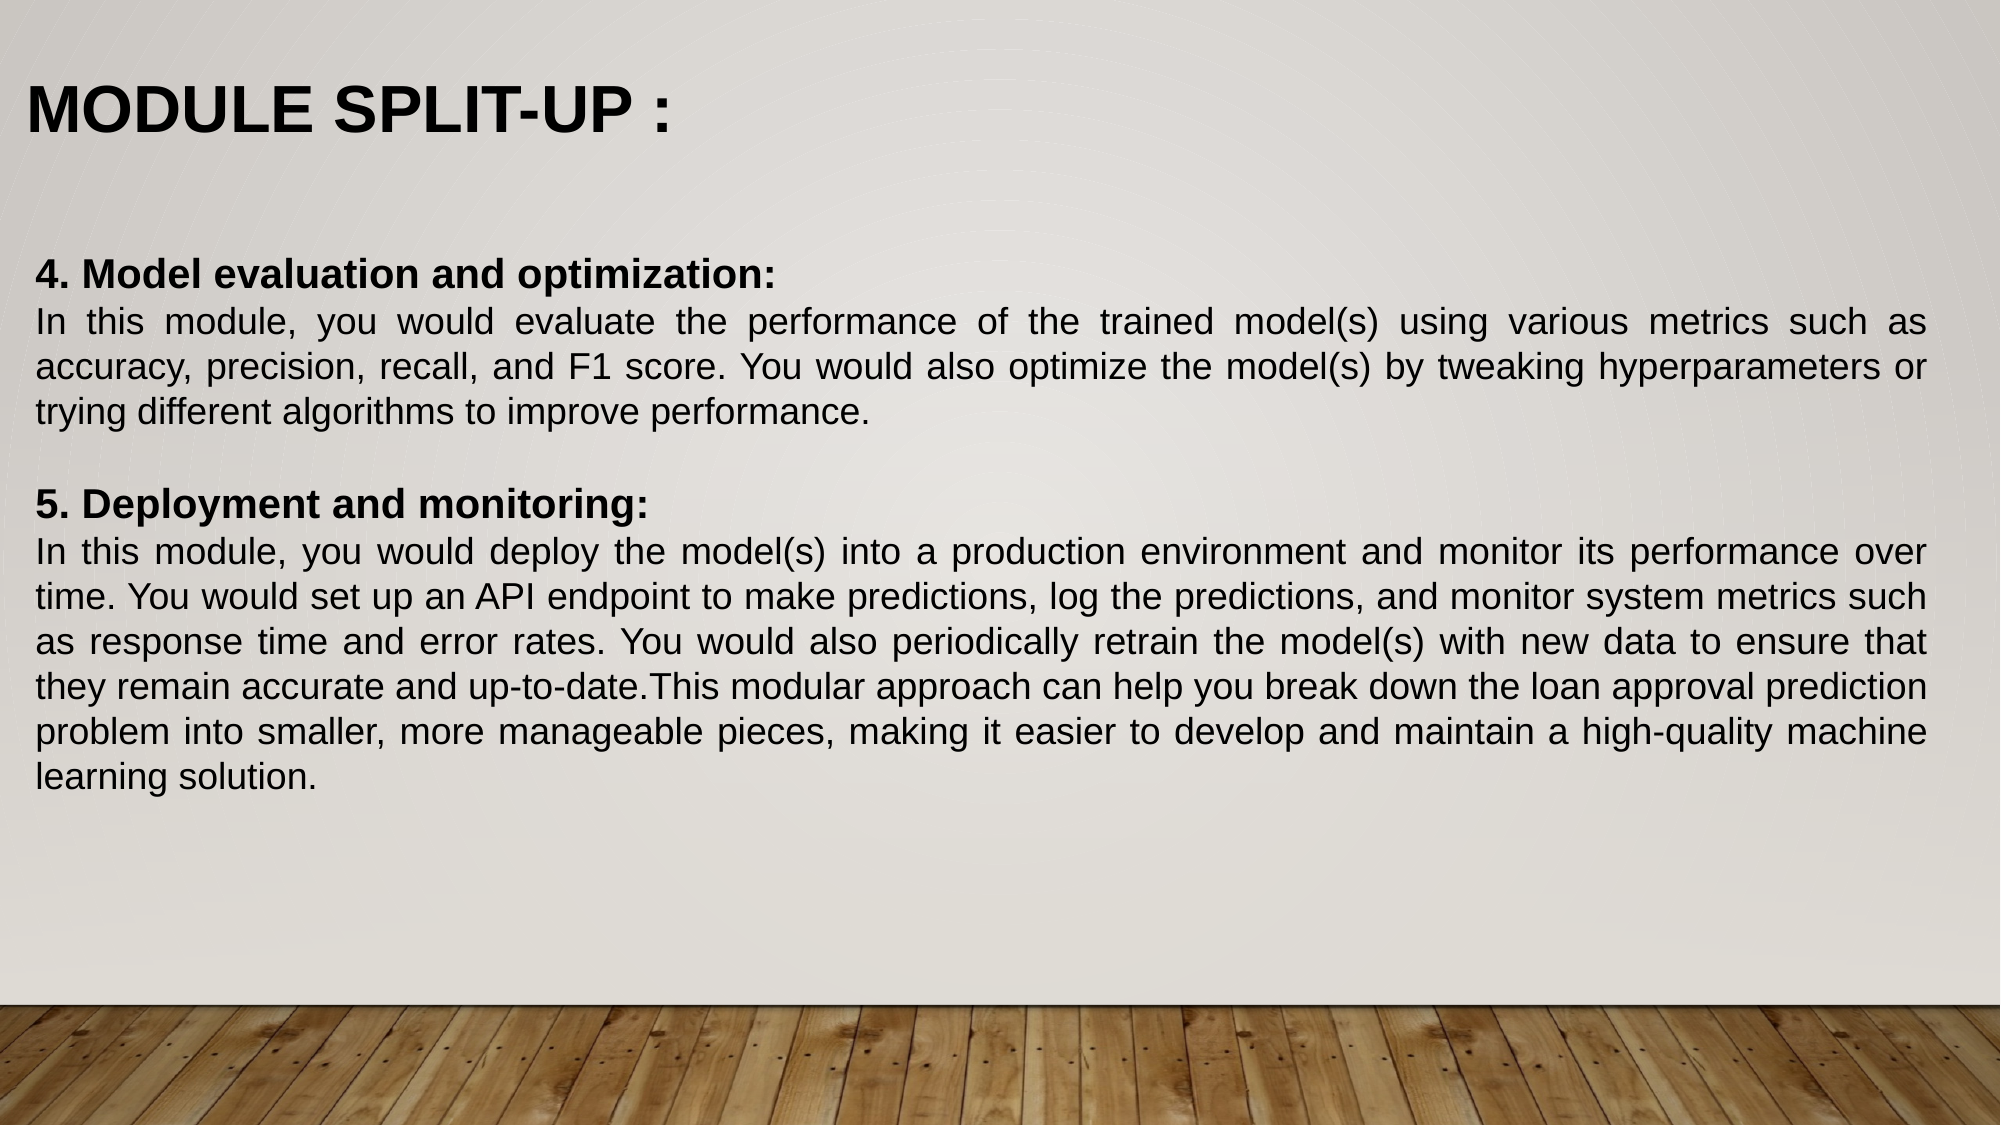

MODULE SPLIT-UP :
4. Model evaluation and optimization:
In this module, you would evaluate the performance of the trained model(s) using various metrics such as accuracy, precision, recall, and F1 score. You would also optimize the model(s) by tweaking hyperparameters or trying different algorithms to improve performance.

5. Deployment and monitoring:
In this module, you would deploy the model(s) into a production environment and monitor its performance over time. You would set up an API endpoint to make predictions, log the predictions, and monitor system metrics such as response time and error rates. You would also periodically retrain the model(s) with new data to ensure that they remain accurate and up-to-date.This modular approach can help you break down the loan approval prediction problem into smaller, more manageable pieces, making it easier to develop and maintain a high-quality machine learning solution.